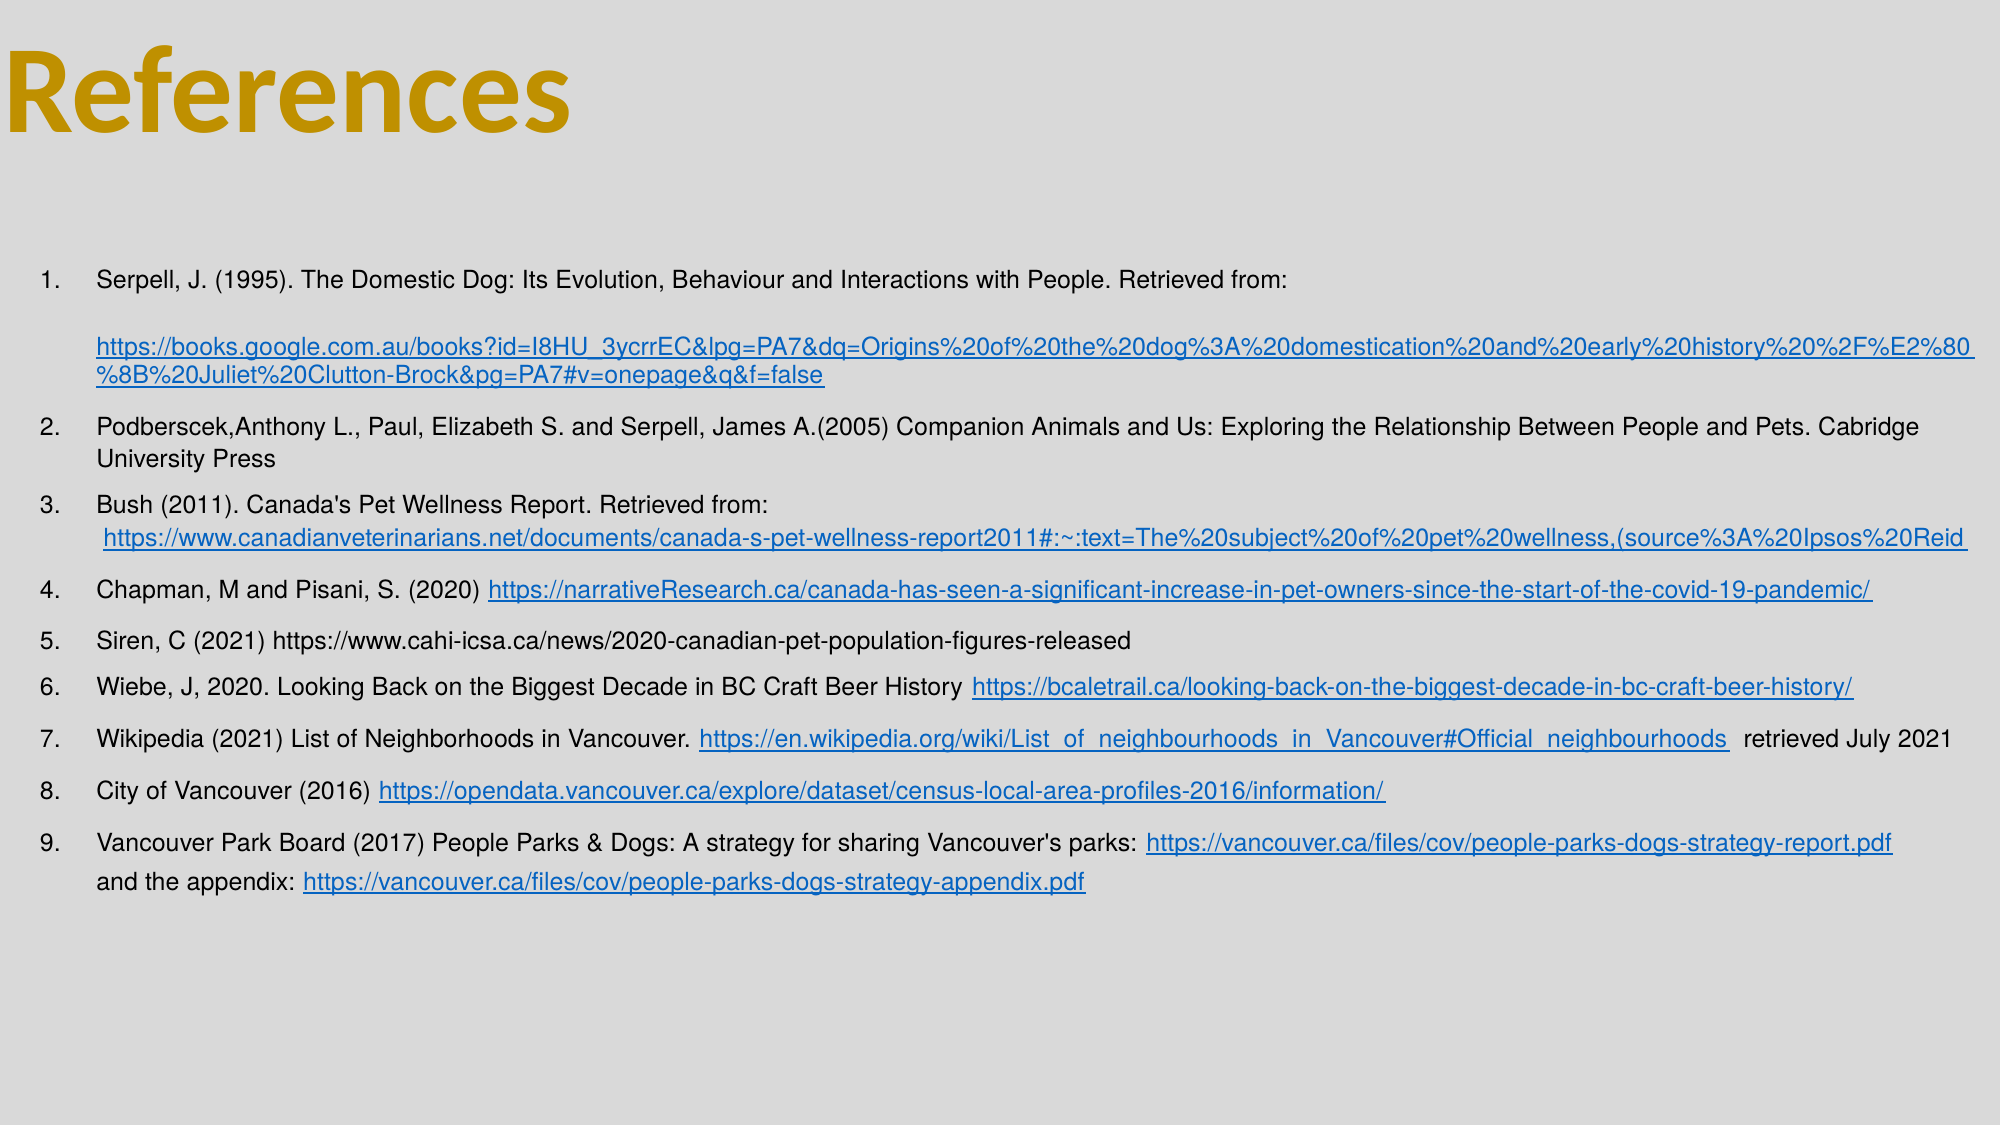

References
Serpell, J. (1995). The Domestic Dog: Its Evolution, Behaviour and Interactions with People. Retrieved from:
 https://books.google.com.au/books?id=I8HU_3ycrrEC&lpg=PA7&dq=Origins%20of%20the%20dog%3A%20domestication%20and%20early%20history%20%2F%E2%80%8B%20Juliet%20Clutton-Brock&pg=PA7#v=onepage&q&f=false
Podberscek,Anthony L., Paul, Elizabeth S. and Serpell, James A.(2005) Companion Animals and Us: Exploring the Relationship Between People and Pets. Cabridge University Press
Bush (2011). Canada's Pet Wellness Report. Retrieved from:
 https://www.canadianveterinarians.net/documents/canada-s-pet-wellness-report2011#:~:text=The%20subject%20of%20pet%20wellness,(source%3A%20Ipsos%20Reid
Chapman, M and Pisani, S. (2020) https://narrativeResearch.ca/canada-has-seen-a-significant-increase-in-pet-owners-since-the-start-of-the-covid-19-pandemic/
Siren, C (2021) https://www.cahi-icsa.ca/news/2020-canadian-pet-population-figures-released
Wiebe, J, 2020. Looking Back on the Biggest Decade in BC Craft Beer History https://bcaletrail.ca/looking-back-on-the-biggest-decade-in-bc-craft-beer-history/
Wikipedia (2021) List of Neighborhoods in Vancouver. https://en.wikipedia.org/wiki/List_of_neighbourhoods_in_Vancouver#Official_neighbourhoods  retrieved July 2021
City of Vancouver (2016) https://opendata.vancouver.ca/explore/dataset/census-local-area-profiles-2016/information/
Vancouver Park Board (2017) People Parks & Dogs: A strategy for sharing Vancouver's parks: https://vancouver.ca/files/cov/people-parks-dogs-strategy-report.pdf
and the appendix: https://vancouver.ca/files/cov/people-parks-dogs-strategy-appendix.pdf